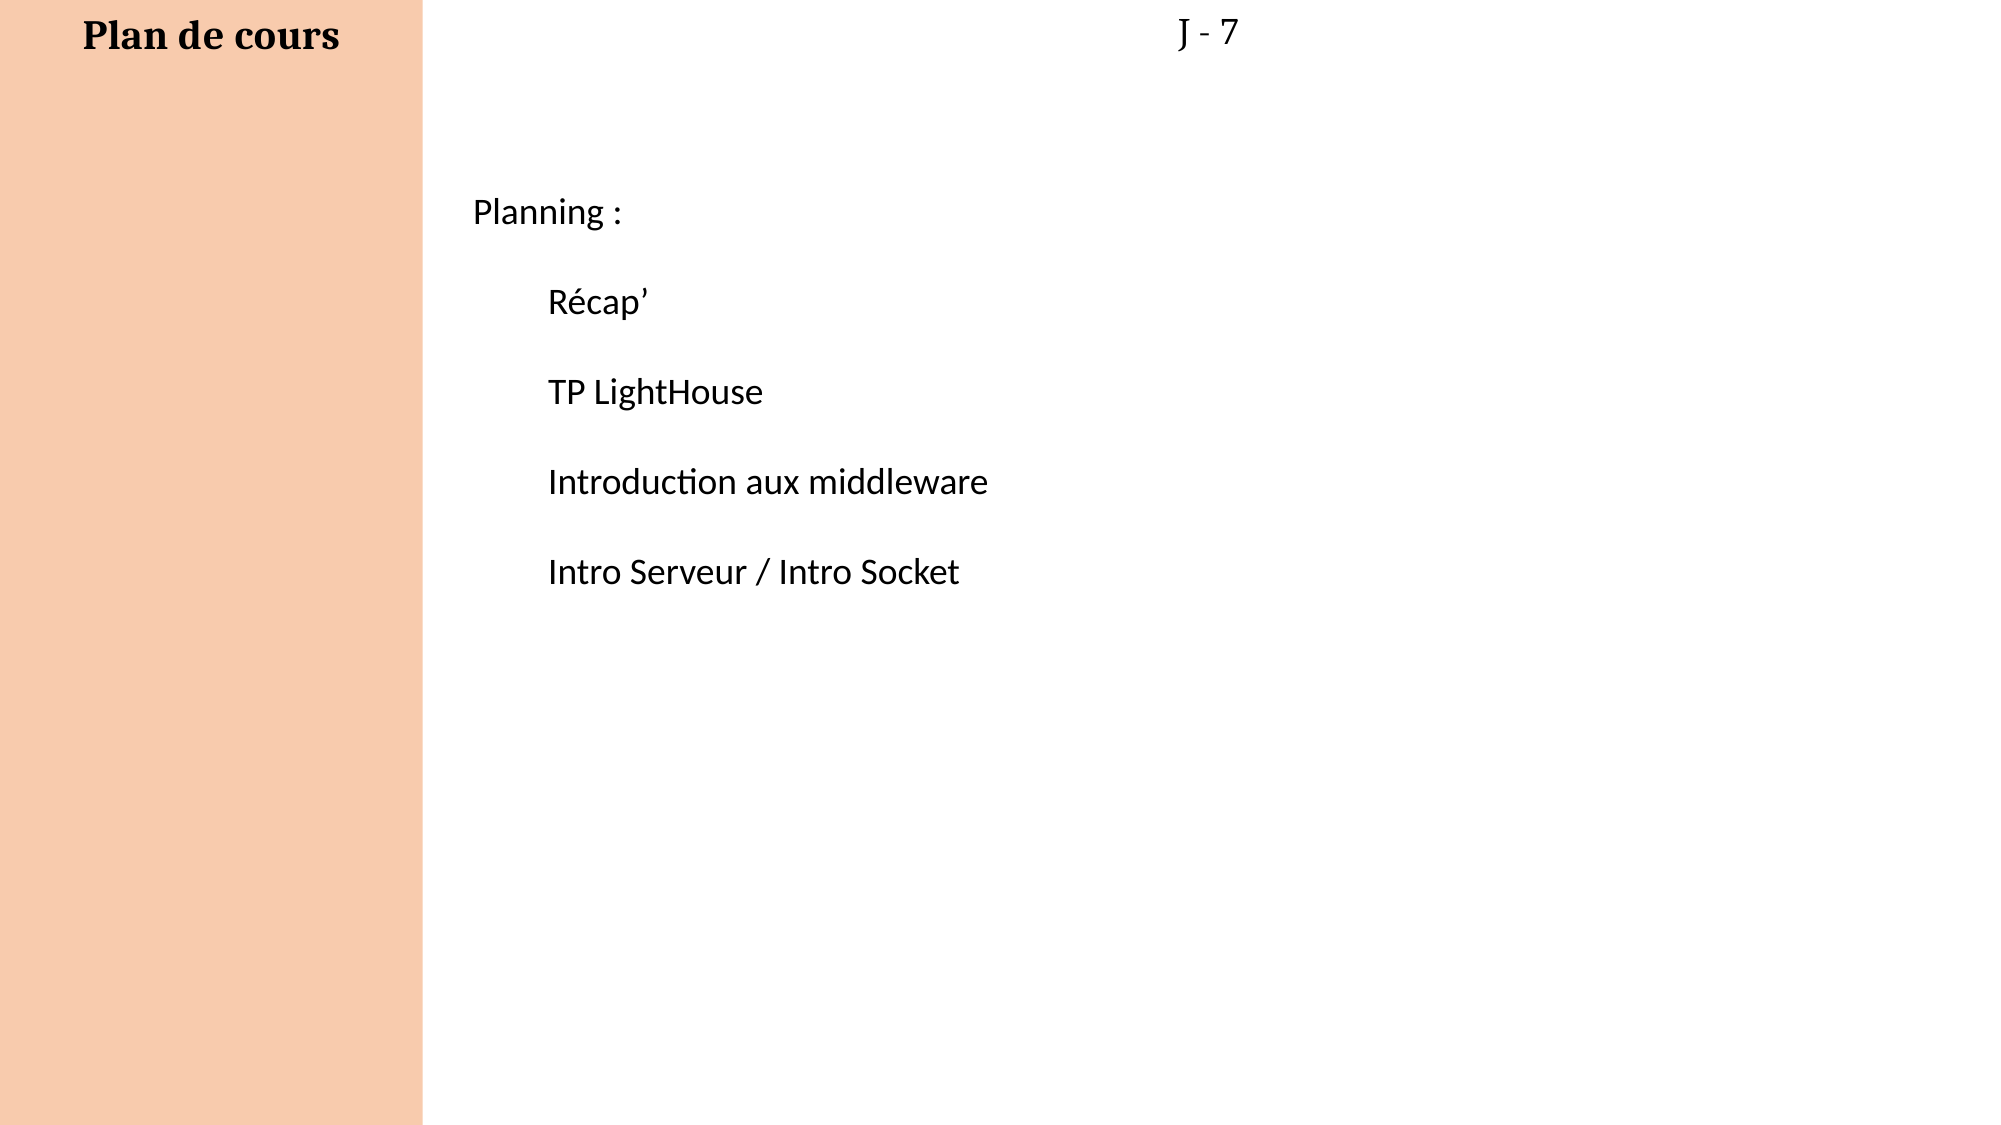

J - 7
Planning :
Récap’
TP LightHouse
Introduction aux middleware
Intro Serveur / Intro Socket